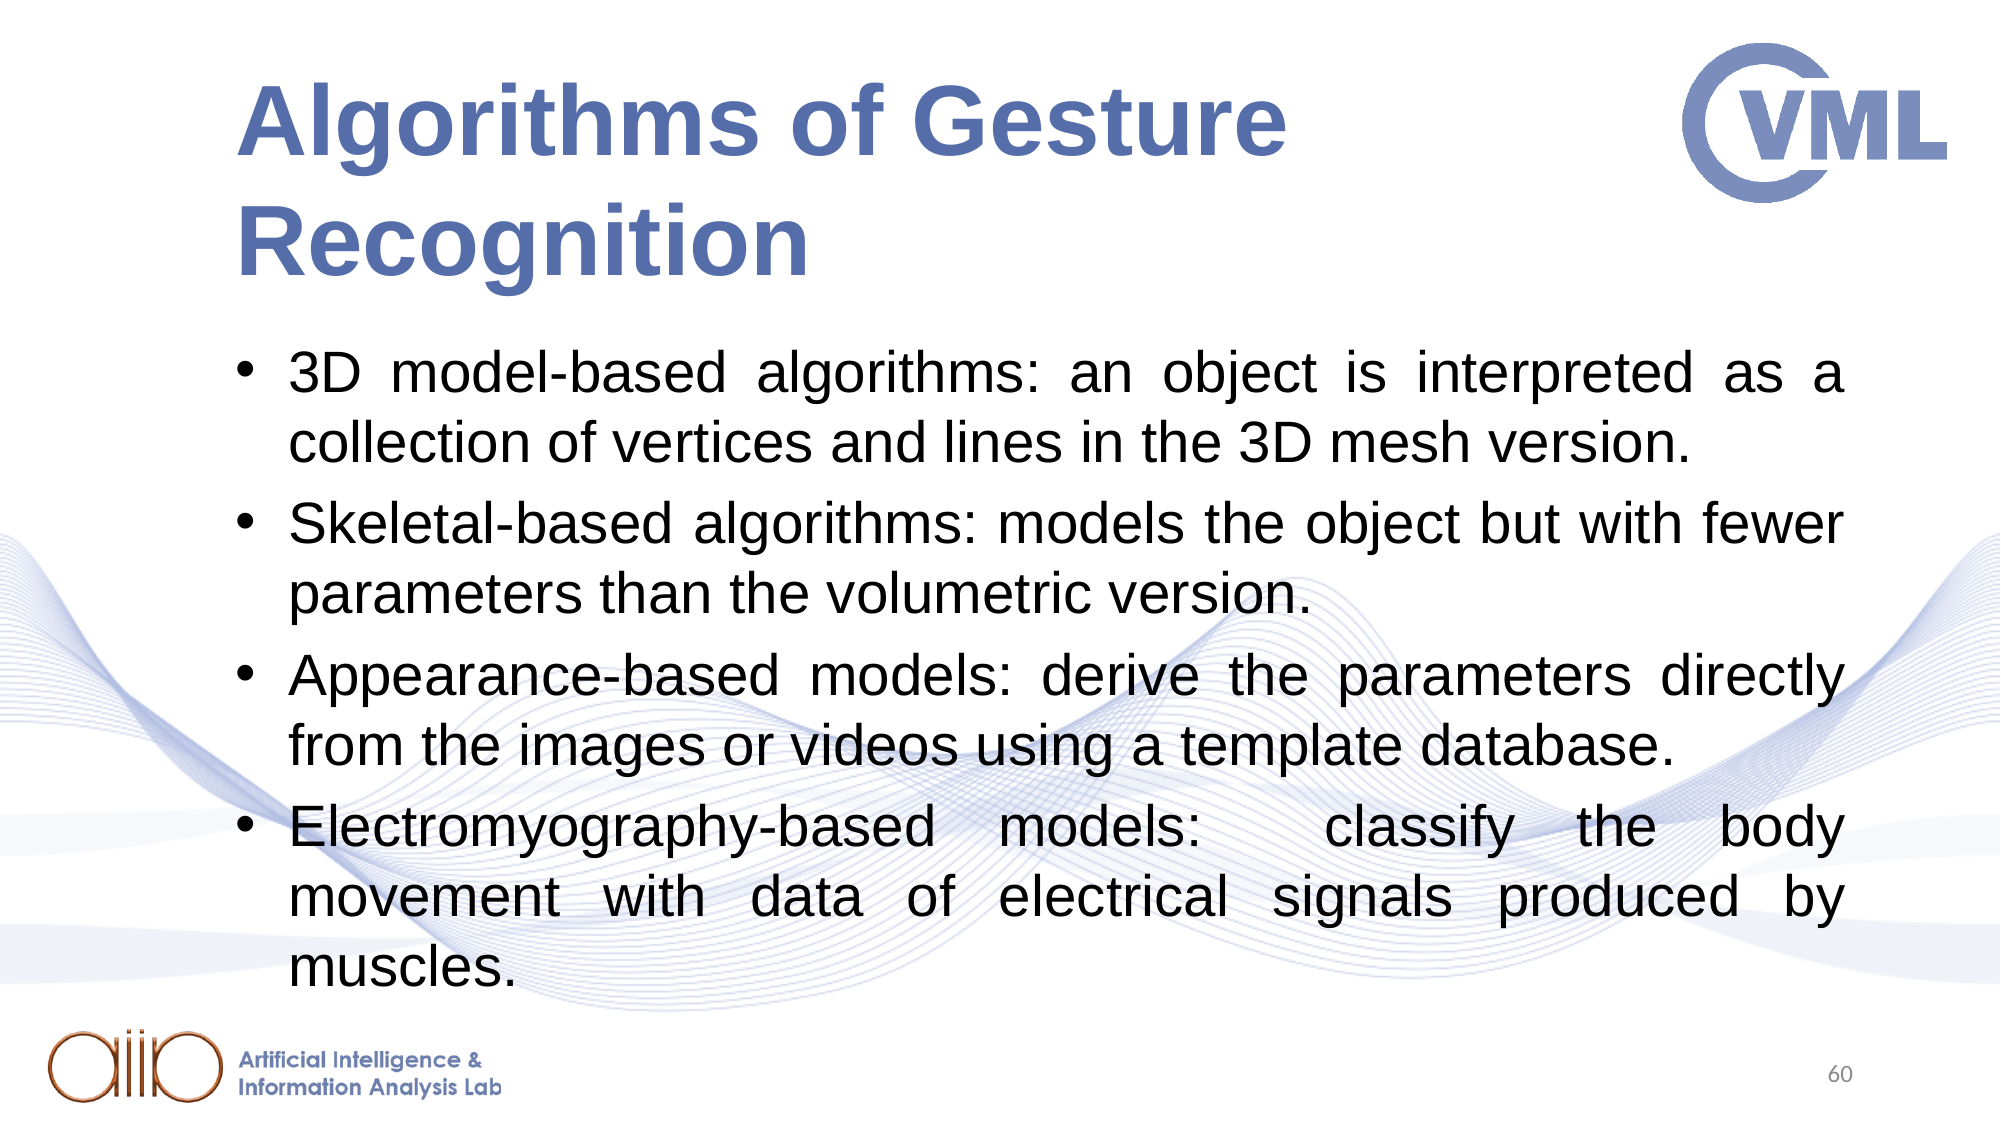

# Algorithms of Gesture Recognition
3D model-based algorithms: an object is interpreted as a collection of vertices and lines in the 3D mesh version.
Skeletal-based algorithms: models the object but with fewer parameters than the volumetric version.
Appearance-based models: derive the parameters directly from the images or videos using a template database.
Electromyography-based models:  classify the body movement with data of electrical signals produced by muscles.

60